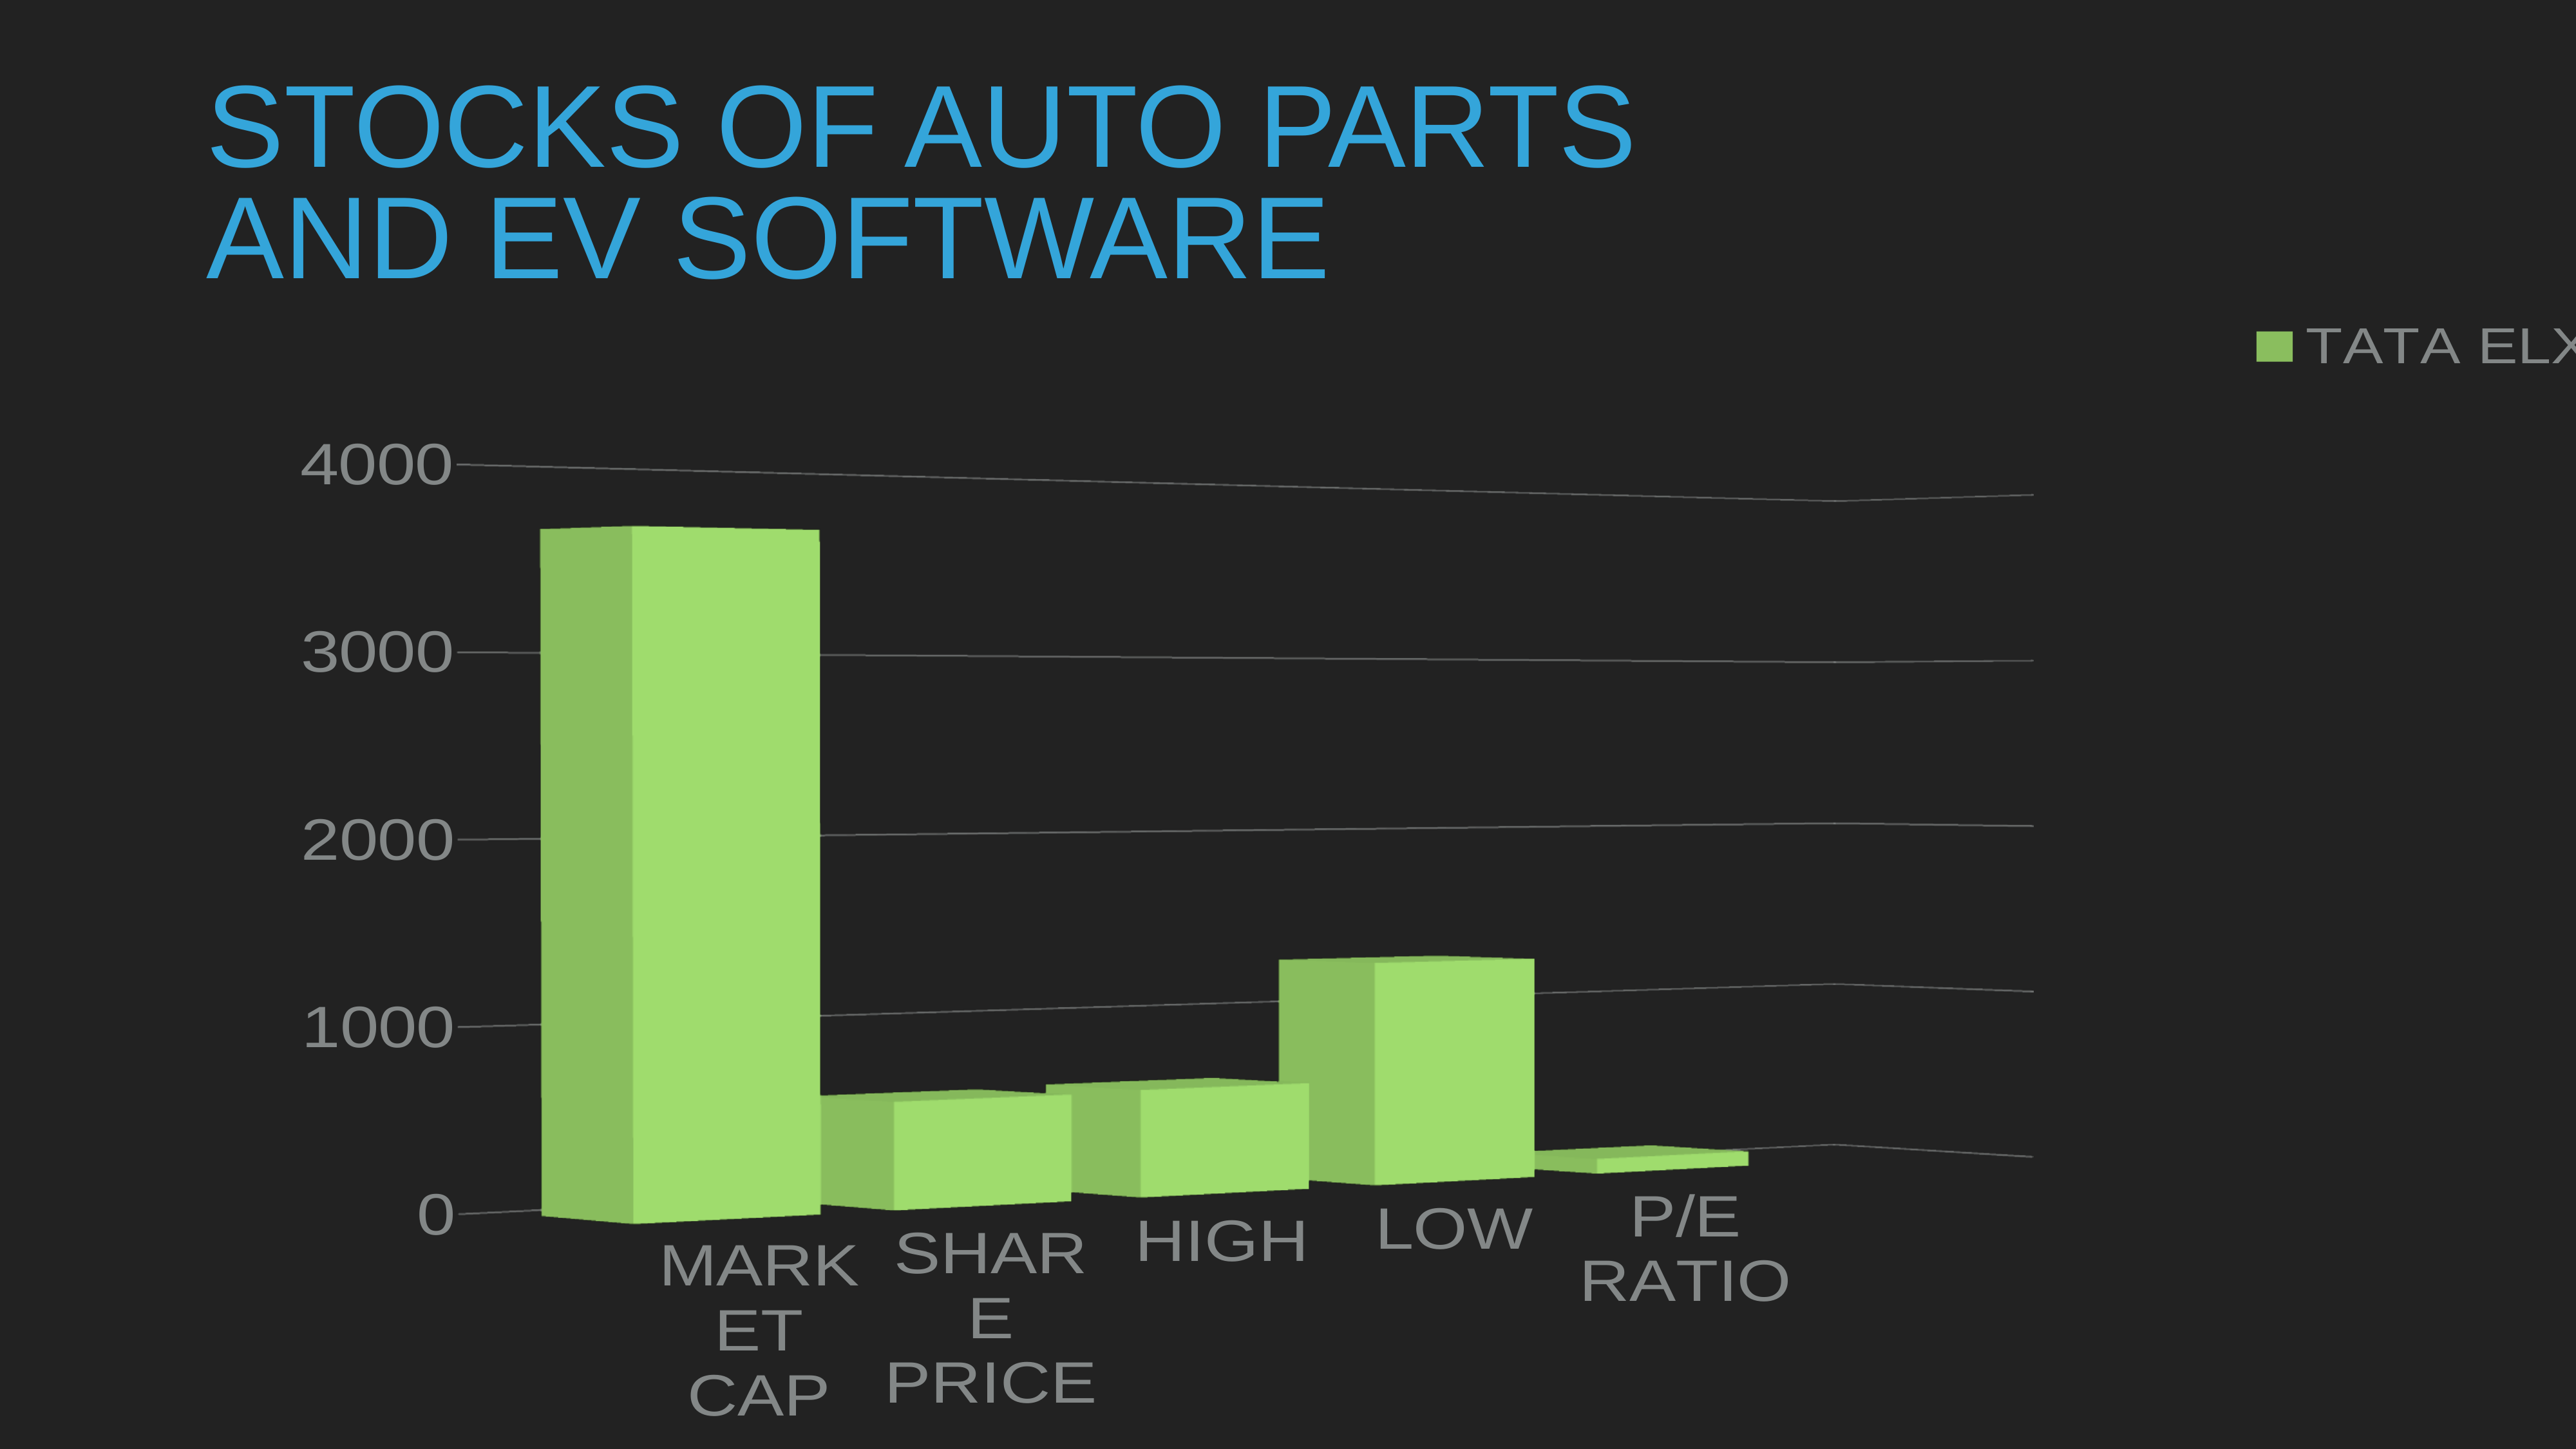

Stocks of AUTO PARTS AND EV software

[unsupported chart]